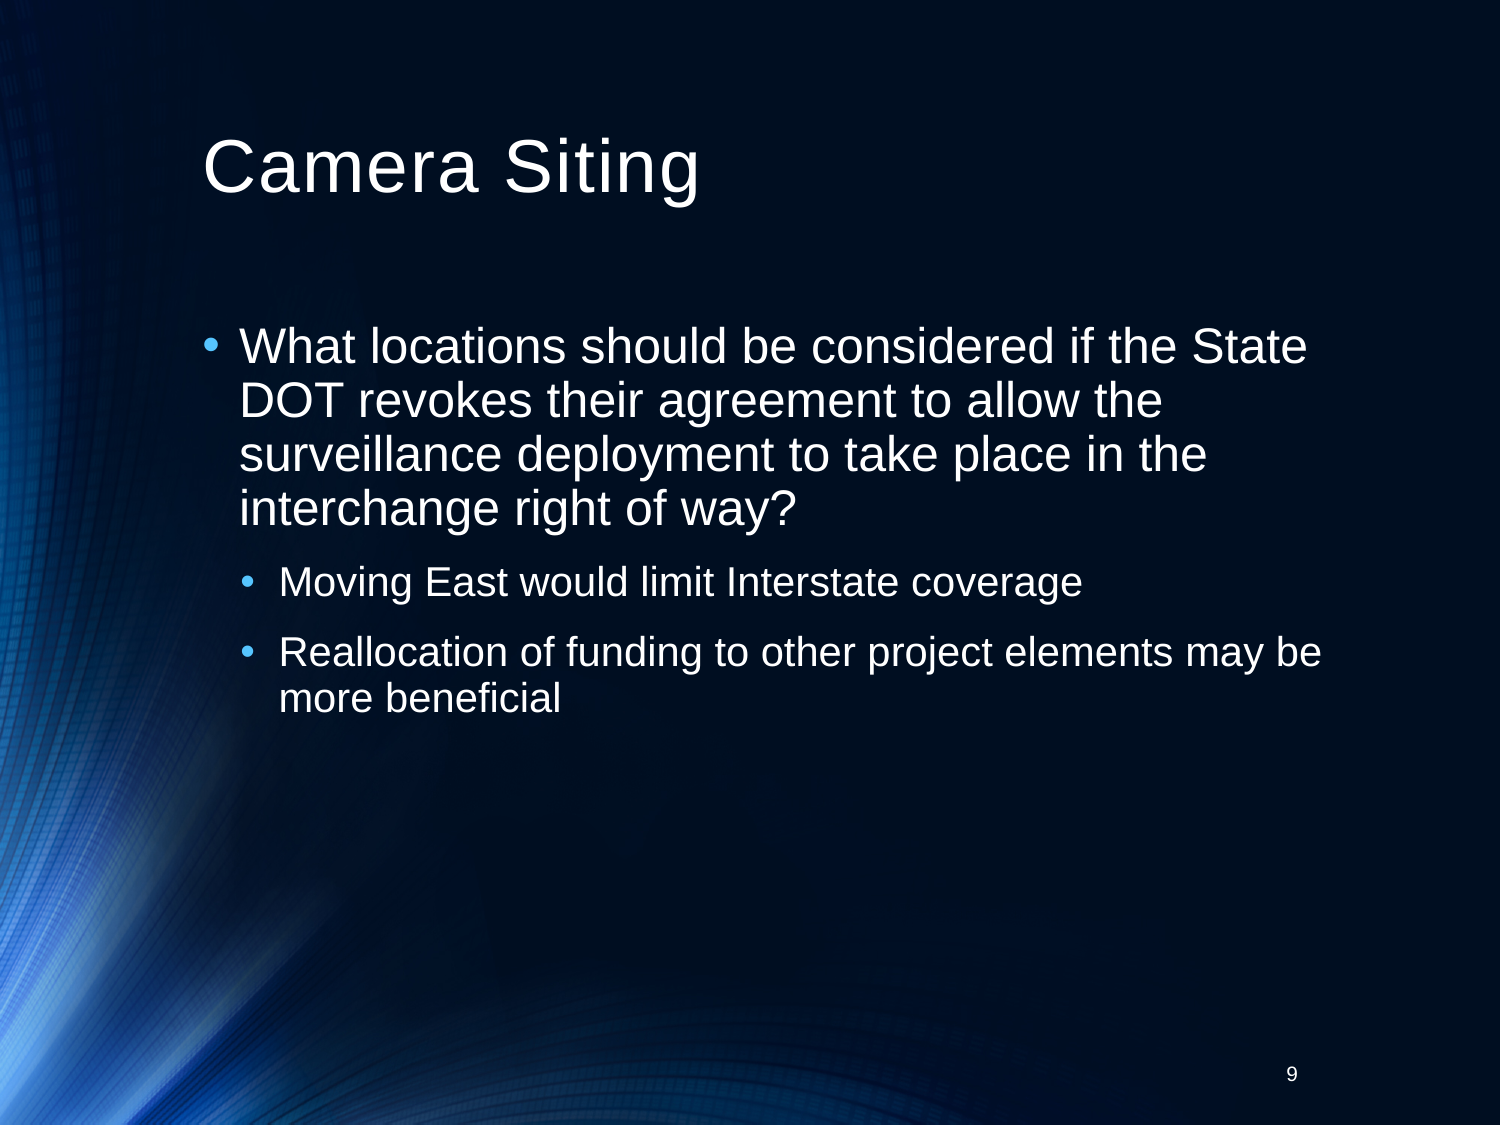

# Camera Siting

What locations should be considered if the State DOT revokes their agreement to allow the surveillance deployment to take place in the interchange right of way?
Moving East would limit Interstate coverage
Reallocation of funding to other project elements may be more beneficial
9